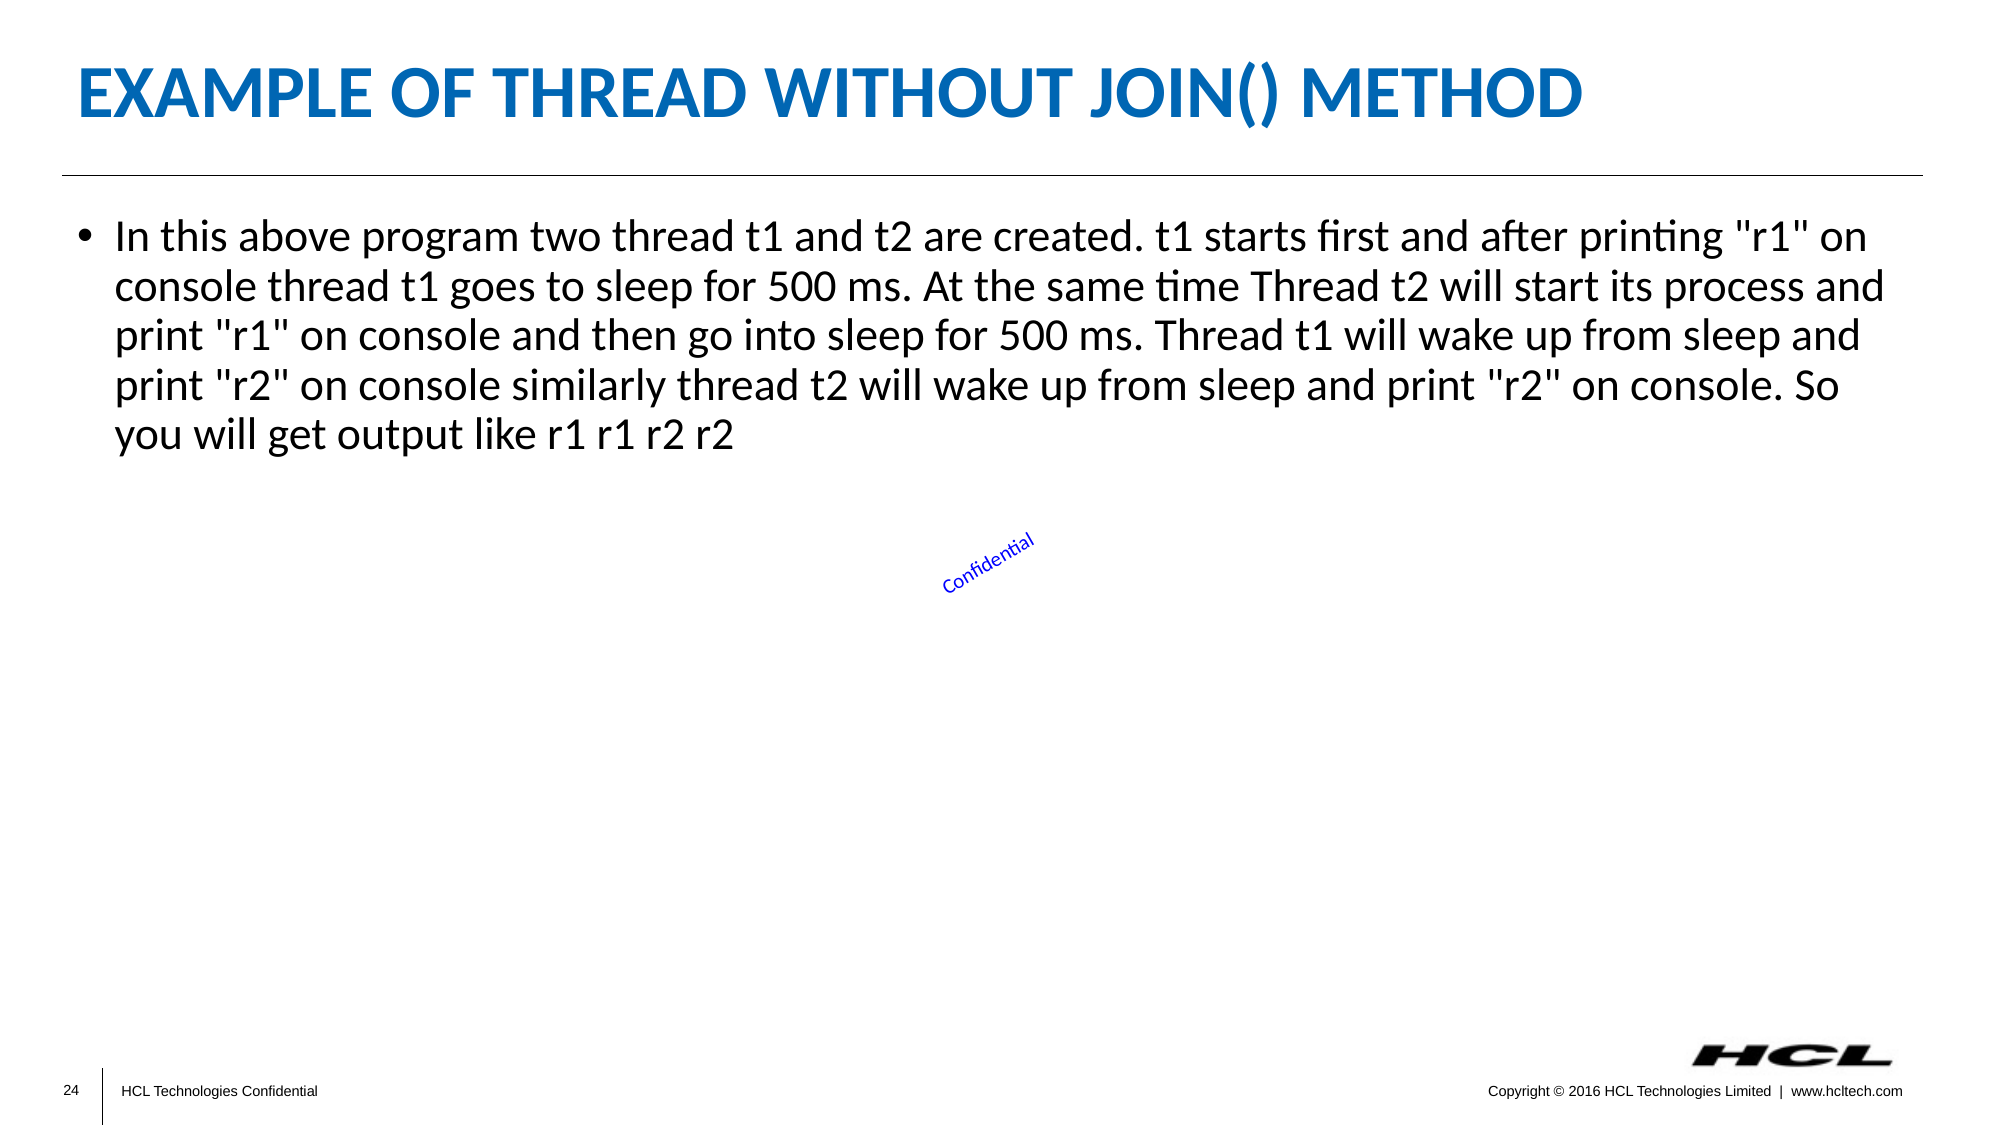

# Example of thread without join() method
In this above program two thread t1 and t2 are created. t1 starts first and after printing "r1" on console thread t1 goes to sleep for 500 ms. At the same time Thread t2 will start its process and print "r1" on console and then go into sleep for 500 ms. Thread t1 will wake up from sleep and print "r2" on console similarly thread t2 will wake up from sleep and print "r2" on console. So you will get output like r1 r1 r2 r2